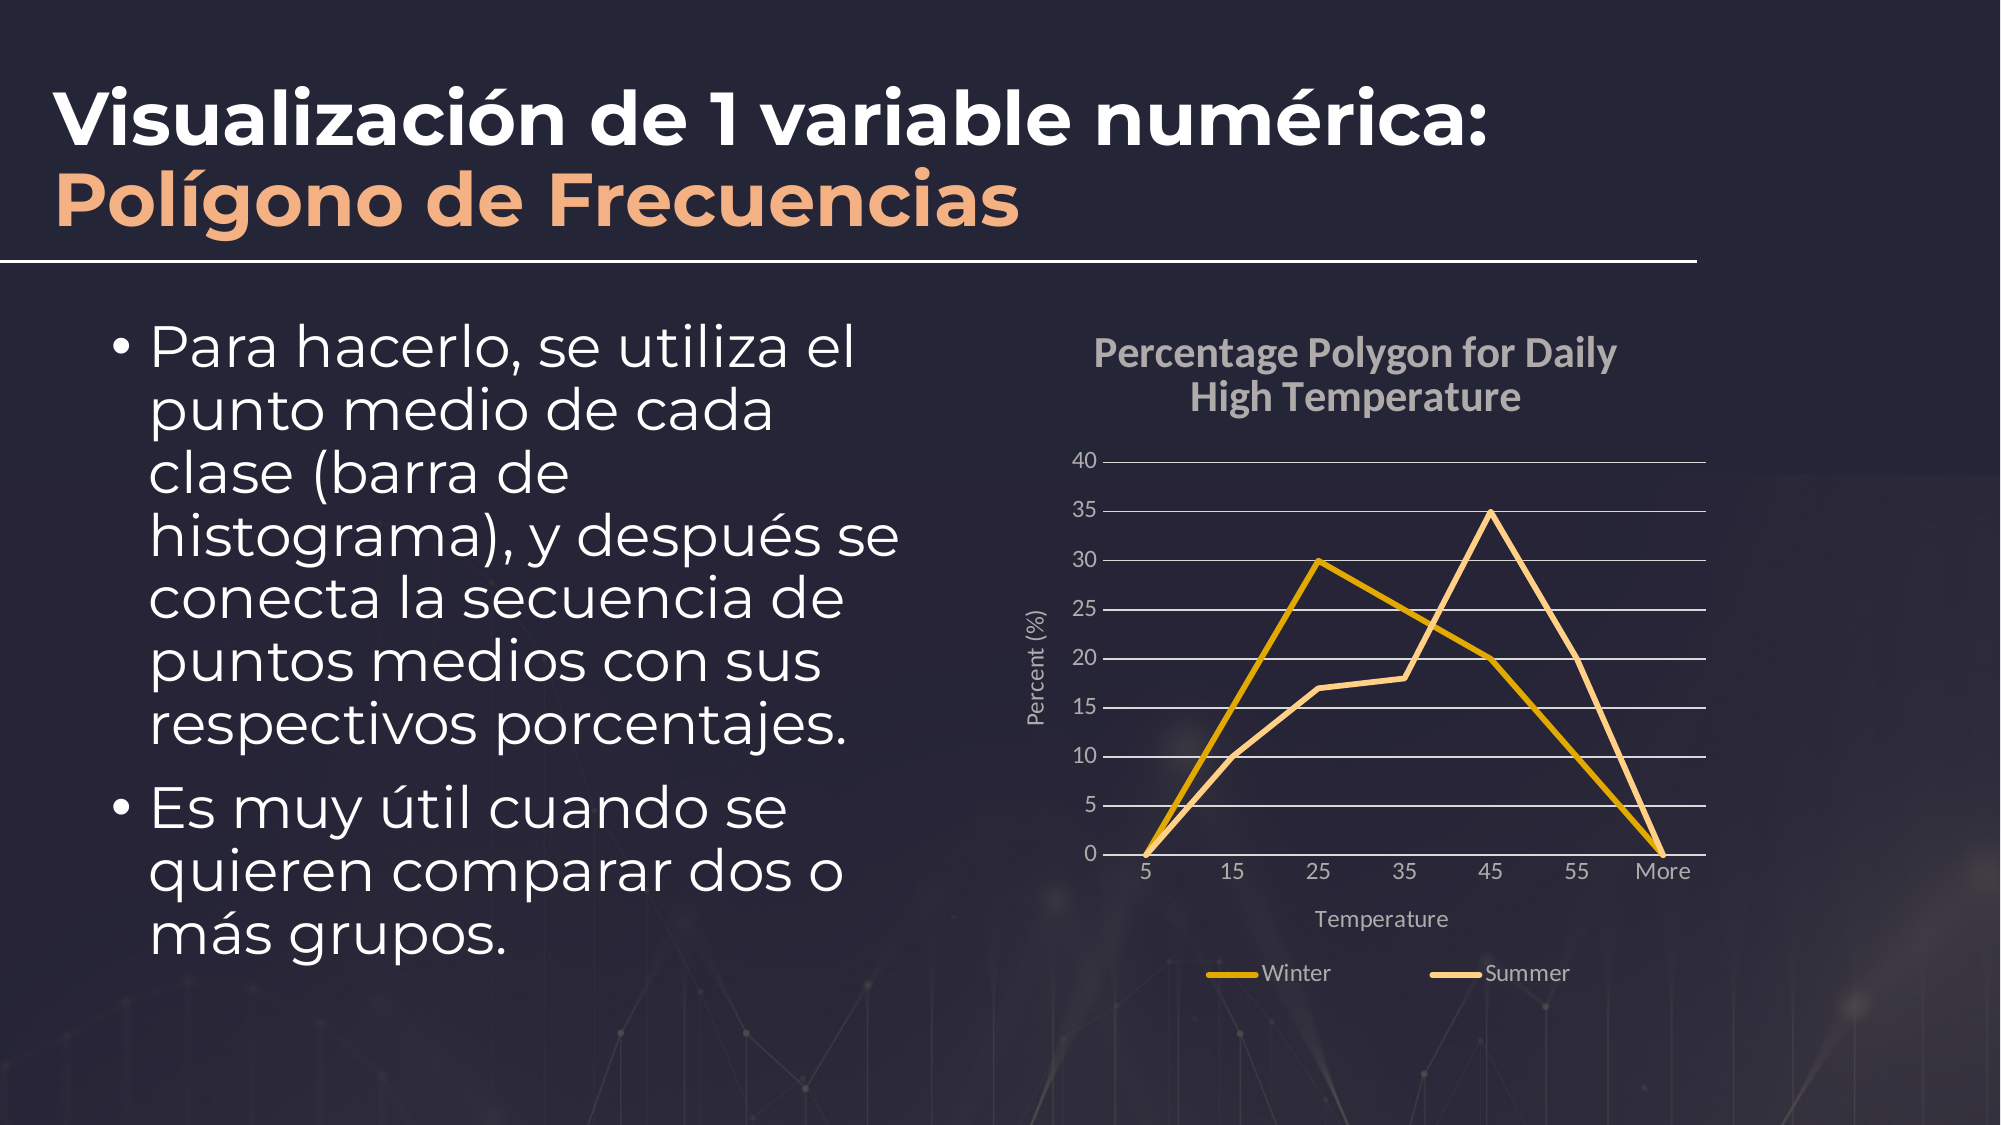

# Visualización de 1 variable numérica: Polígono de Frecuencias

### Chart: Percentage Polygon for Daily High Temperature

| Category | Winter | Summer |
|---|---|---|
| 5 | 0.0 | 0.0 |
| 15 | 15.0 | 10.0 |
| 25 | 30.0 | 17.0 |
| 35 | 25.0 | 18.0 |
| 45 | 20.0 | 35.0 |
| 55 | 10.0 | 20.0 |
| More | 0.0 | 0.0 |
Para hacerlo, se utiliza el punto medio de cada clase (barra de histograma), y después se conecta la secuencia de puntos medios con sus respectivos porcentajes.
Es muy útil cuando se quieren comparar dos o más grupos.